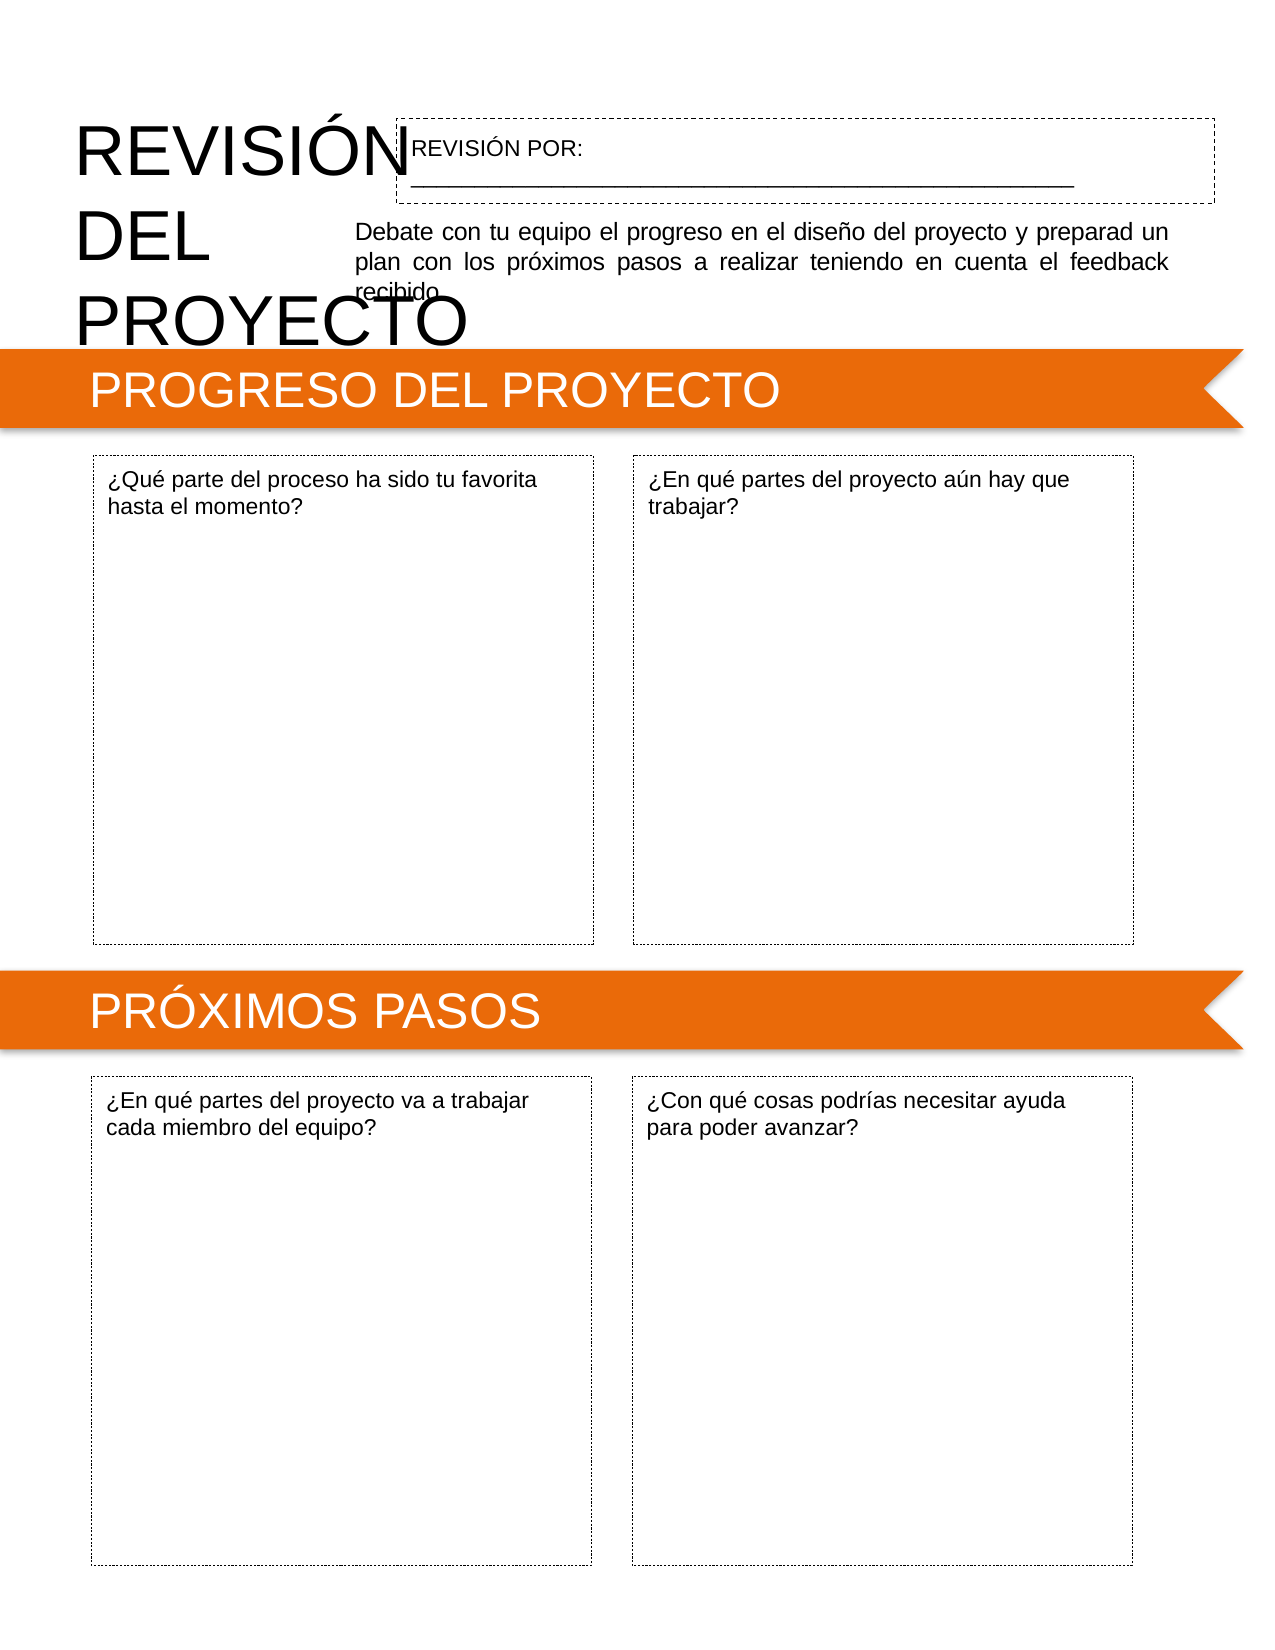

REVISIÓN DEL PROYECTO

REVISIÓN POR: ____________________________________________________
Debate con tu equipo el progreso en el diseño del proyecto y preparad un plan con los próximos pasos a realizar teniendo en cuenta el feedback recibido.

PROGRESO DEL PROYECTO

¿Qué parte del proceso ha sido tu favorita hasta el momento?
¿En qué partes del proyecto aún hay que trabajar?

PRÓXIMOS PASOS

¿En qué partes del proyecto va a trabajar cada miembro del equipo?
¿Con qué cosas podrías necesitar ayuda para poder avanzar?